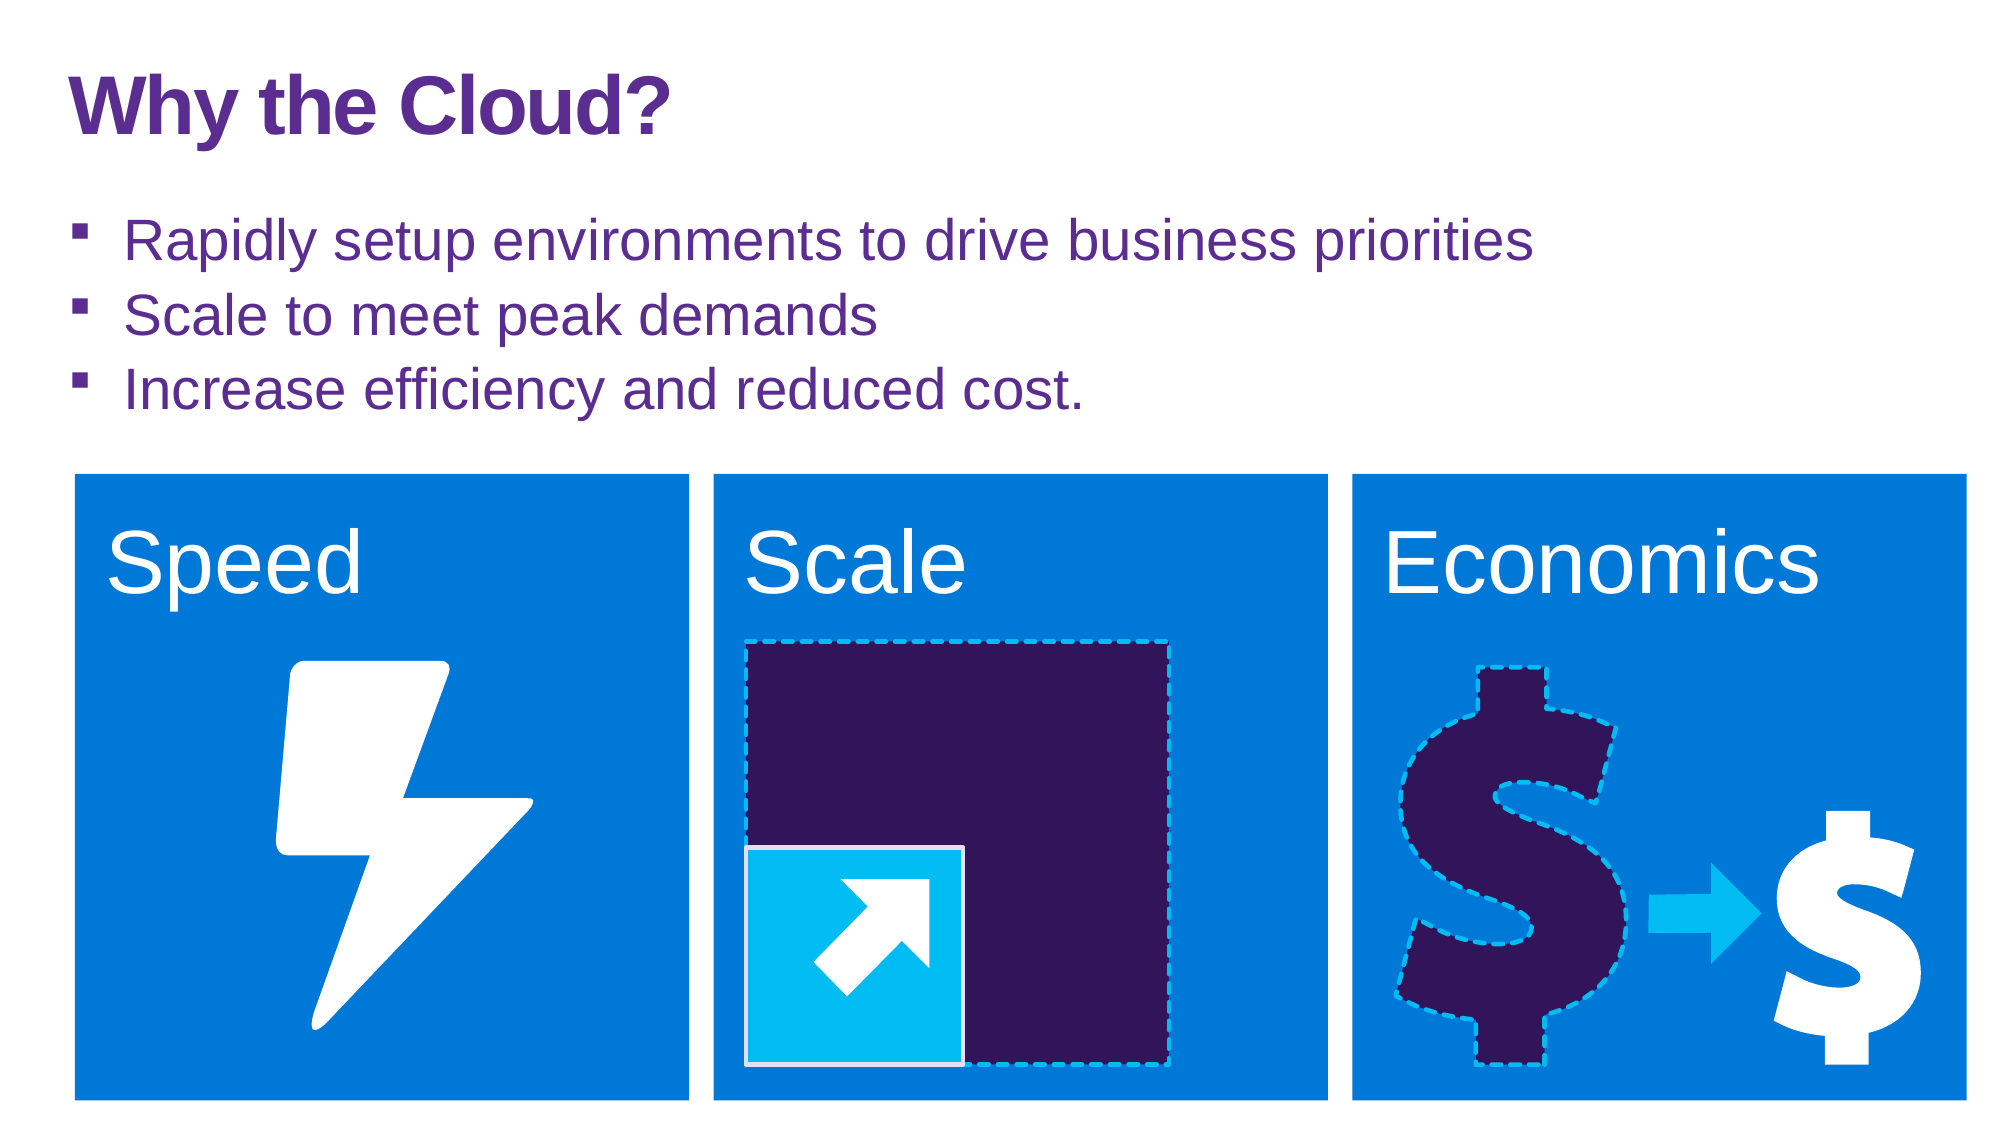

# Why the Cloud?
Rapidly setup environments to drive business priorities
Scale to meet peak demands
Increase efficiency and reduced cost.
Speed
Economics
Scale